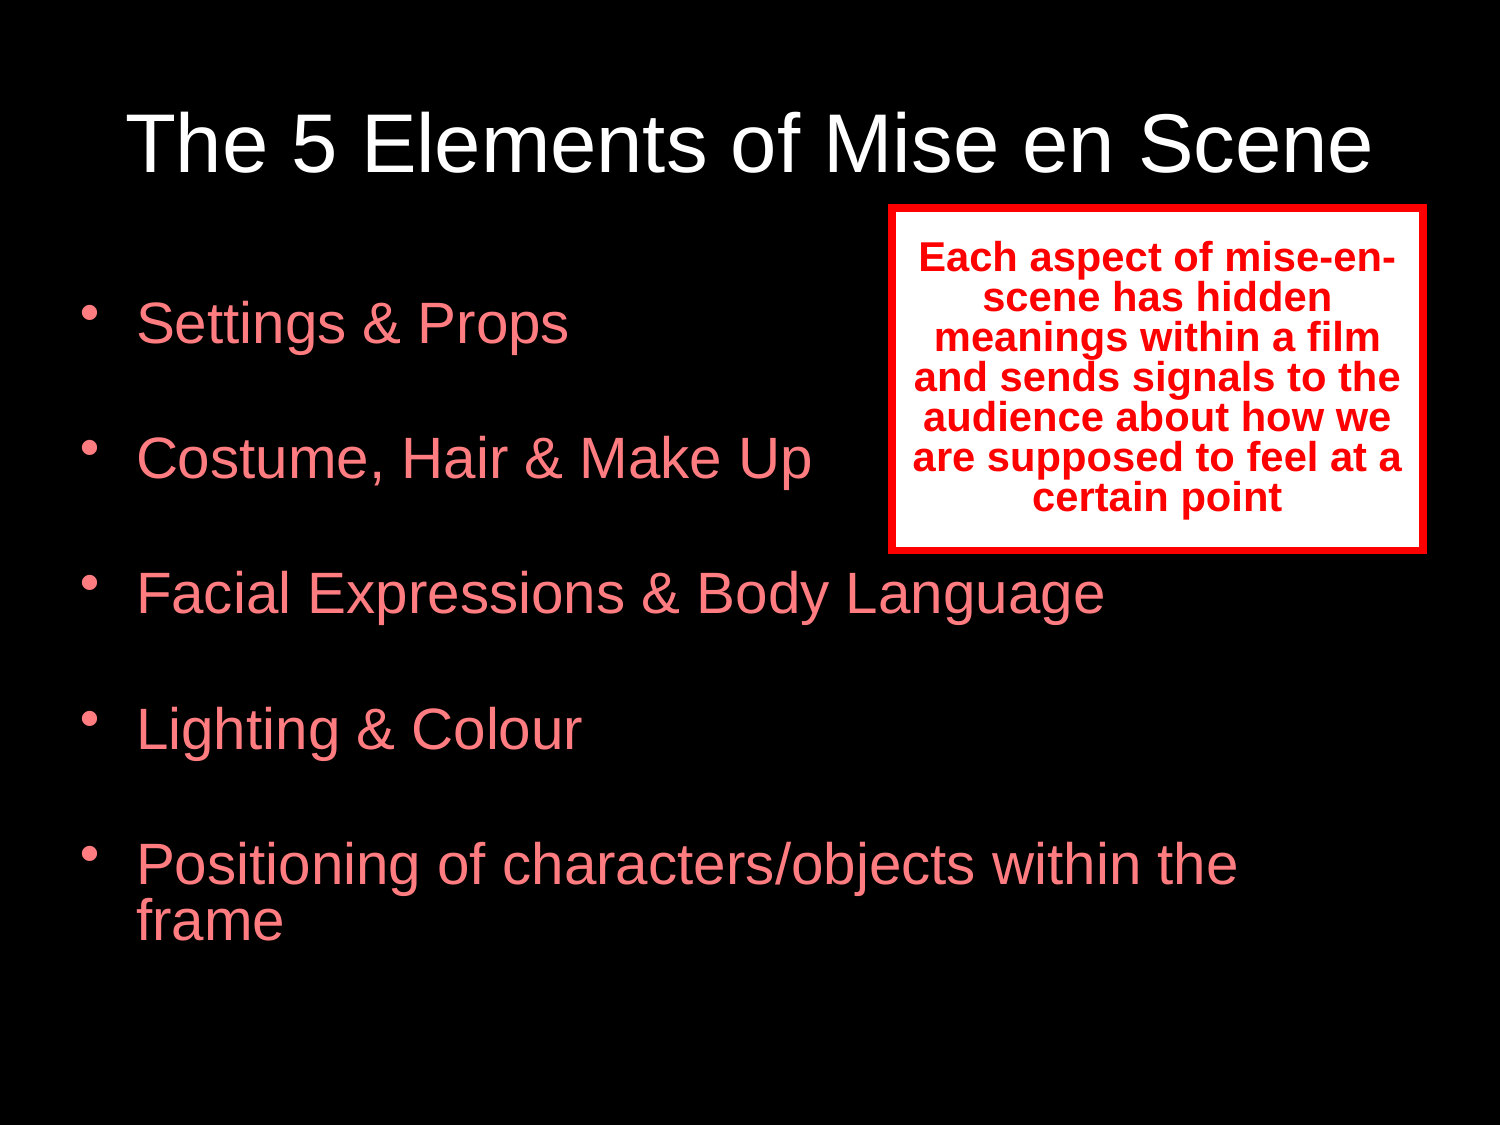

# The 5 Elements of Mise en Scene
Each aspect of mise-en-scene has hidden meanings within a film and sends signals to the audience about how we are supposed to feel at a certain point

Settings & Props

Costume, Hair & Make Up

Facial Expressions & Body Language

Lighting & Colour

Positioning of characters/objects within the frame